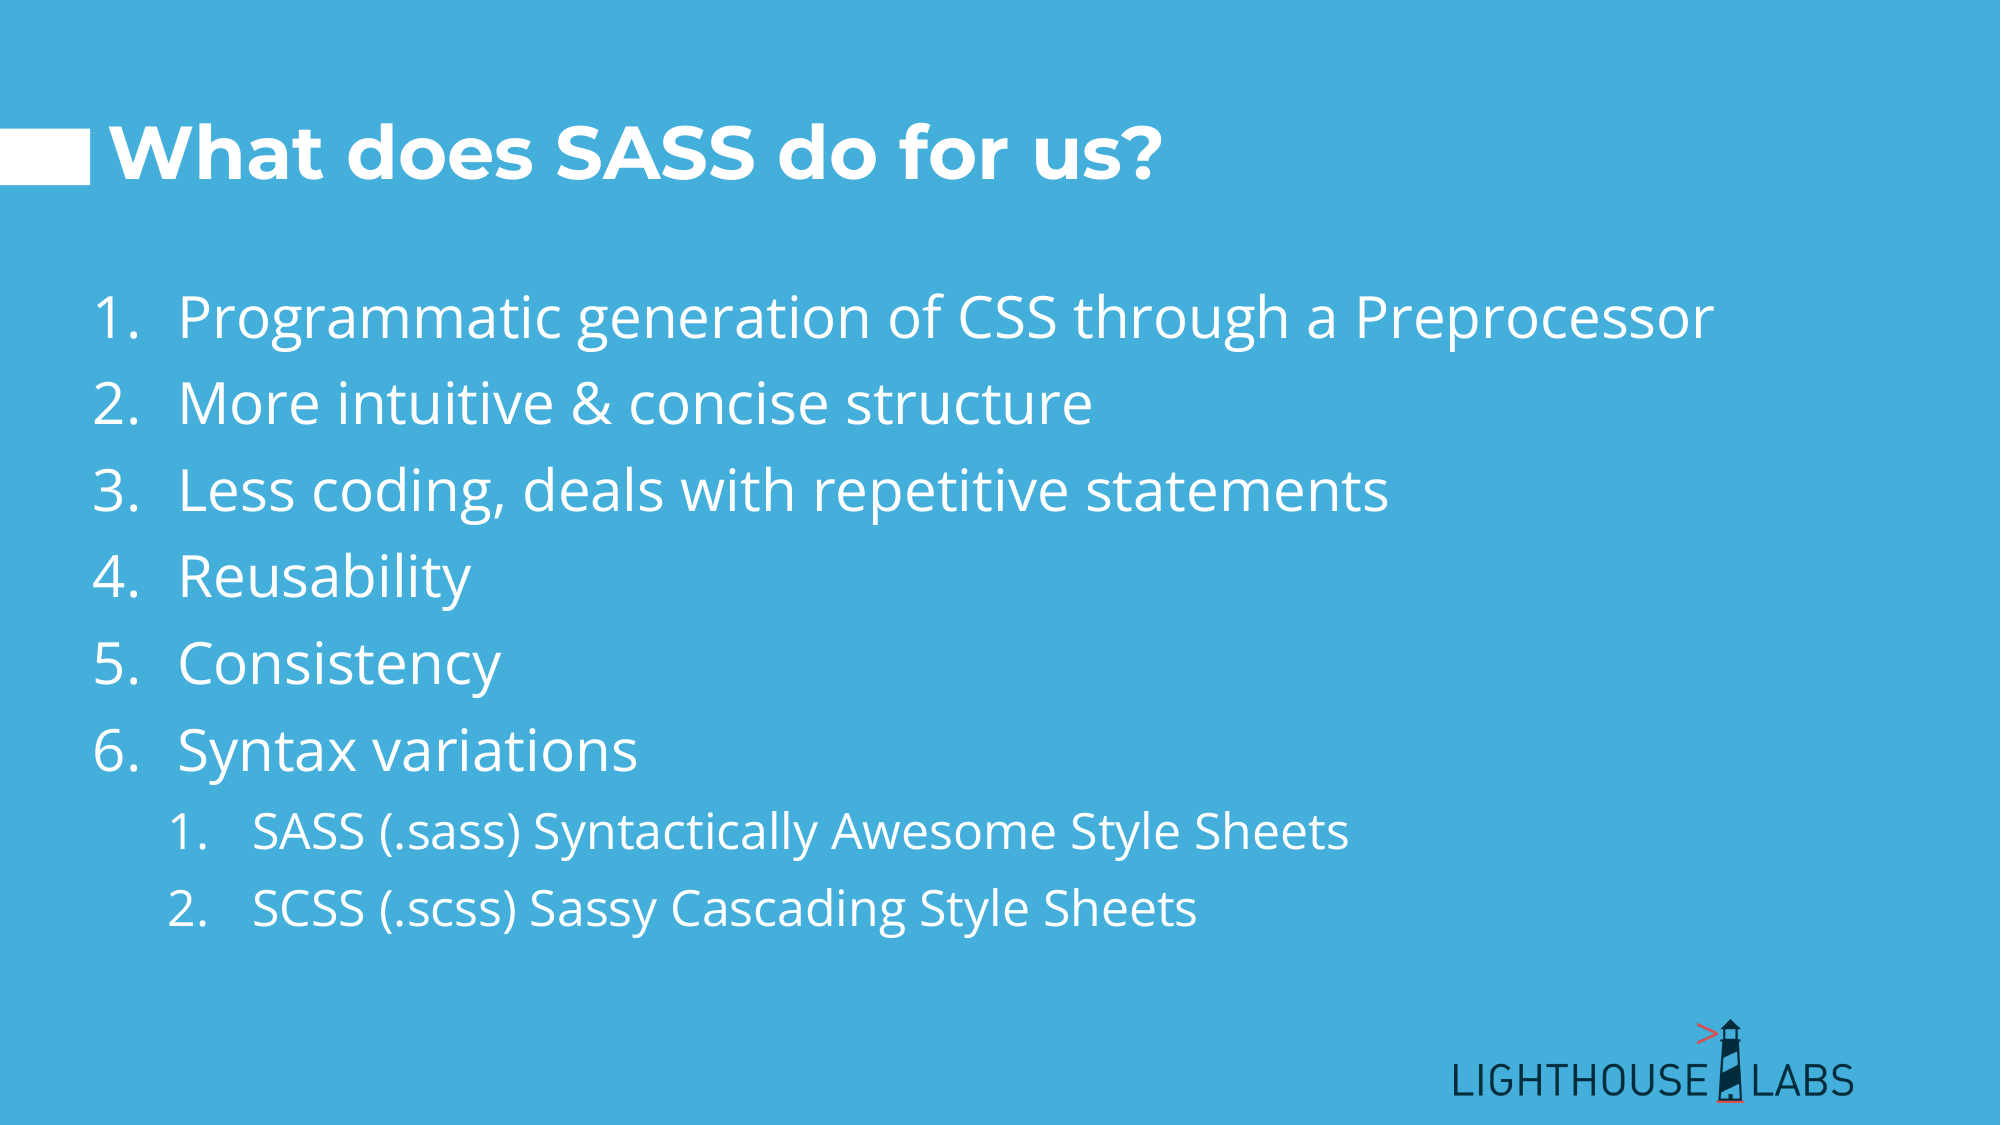

# What does SASS do for us?
Programmatic generation of CSS through a Preprocessor
More intuitive & concise structure
Less coding, deals with repetitive statements
Reusability
Consistency
Syntax variations
SASS (.sass) Syntactically Awesome Style Sheets
SCSS (.scss) Sassy Cascading Style Sheets